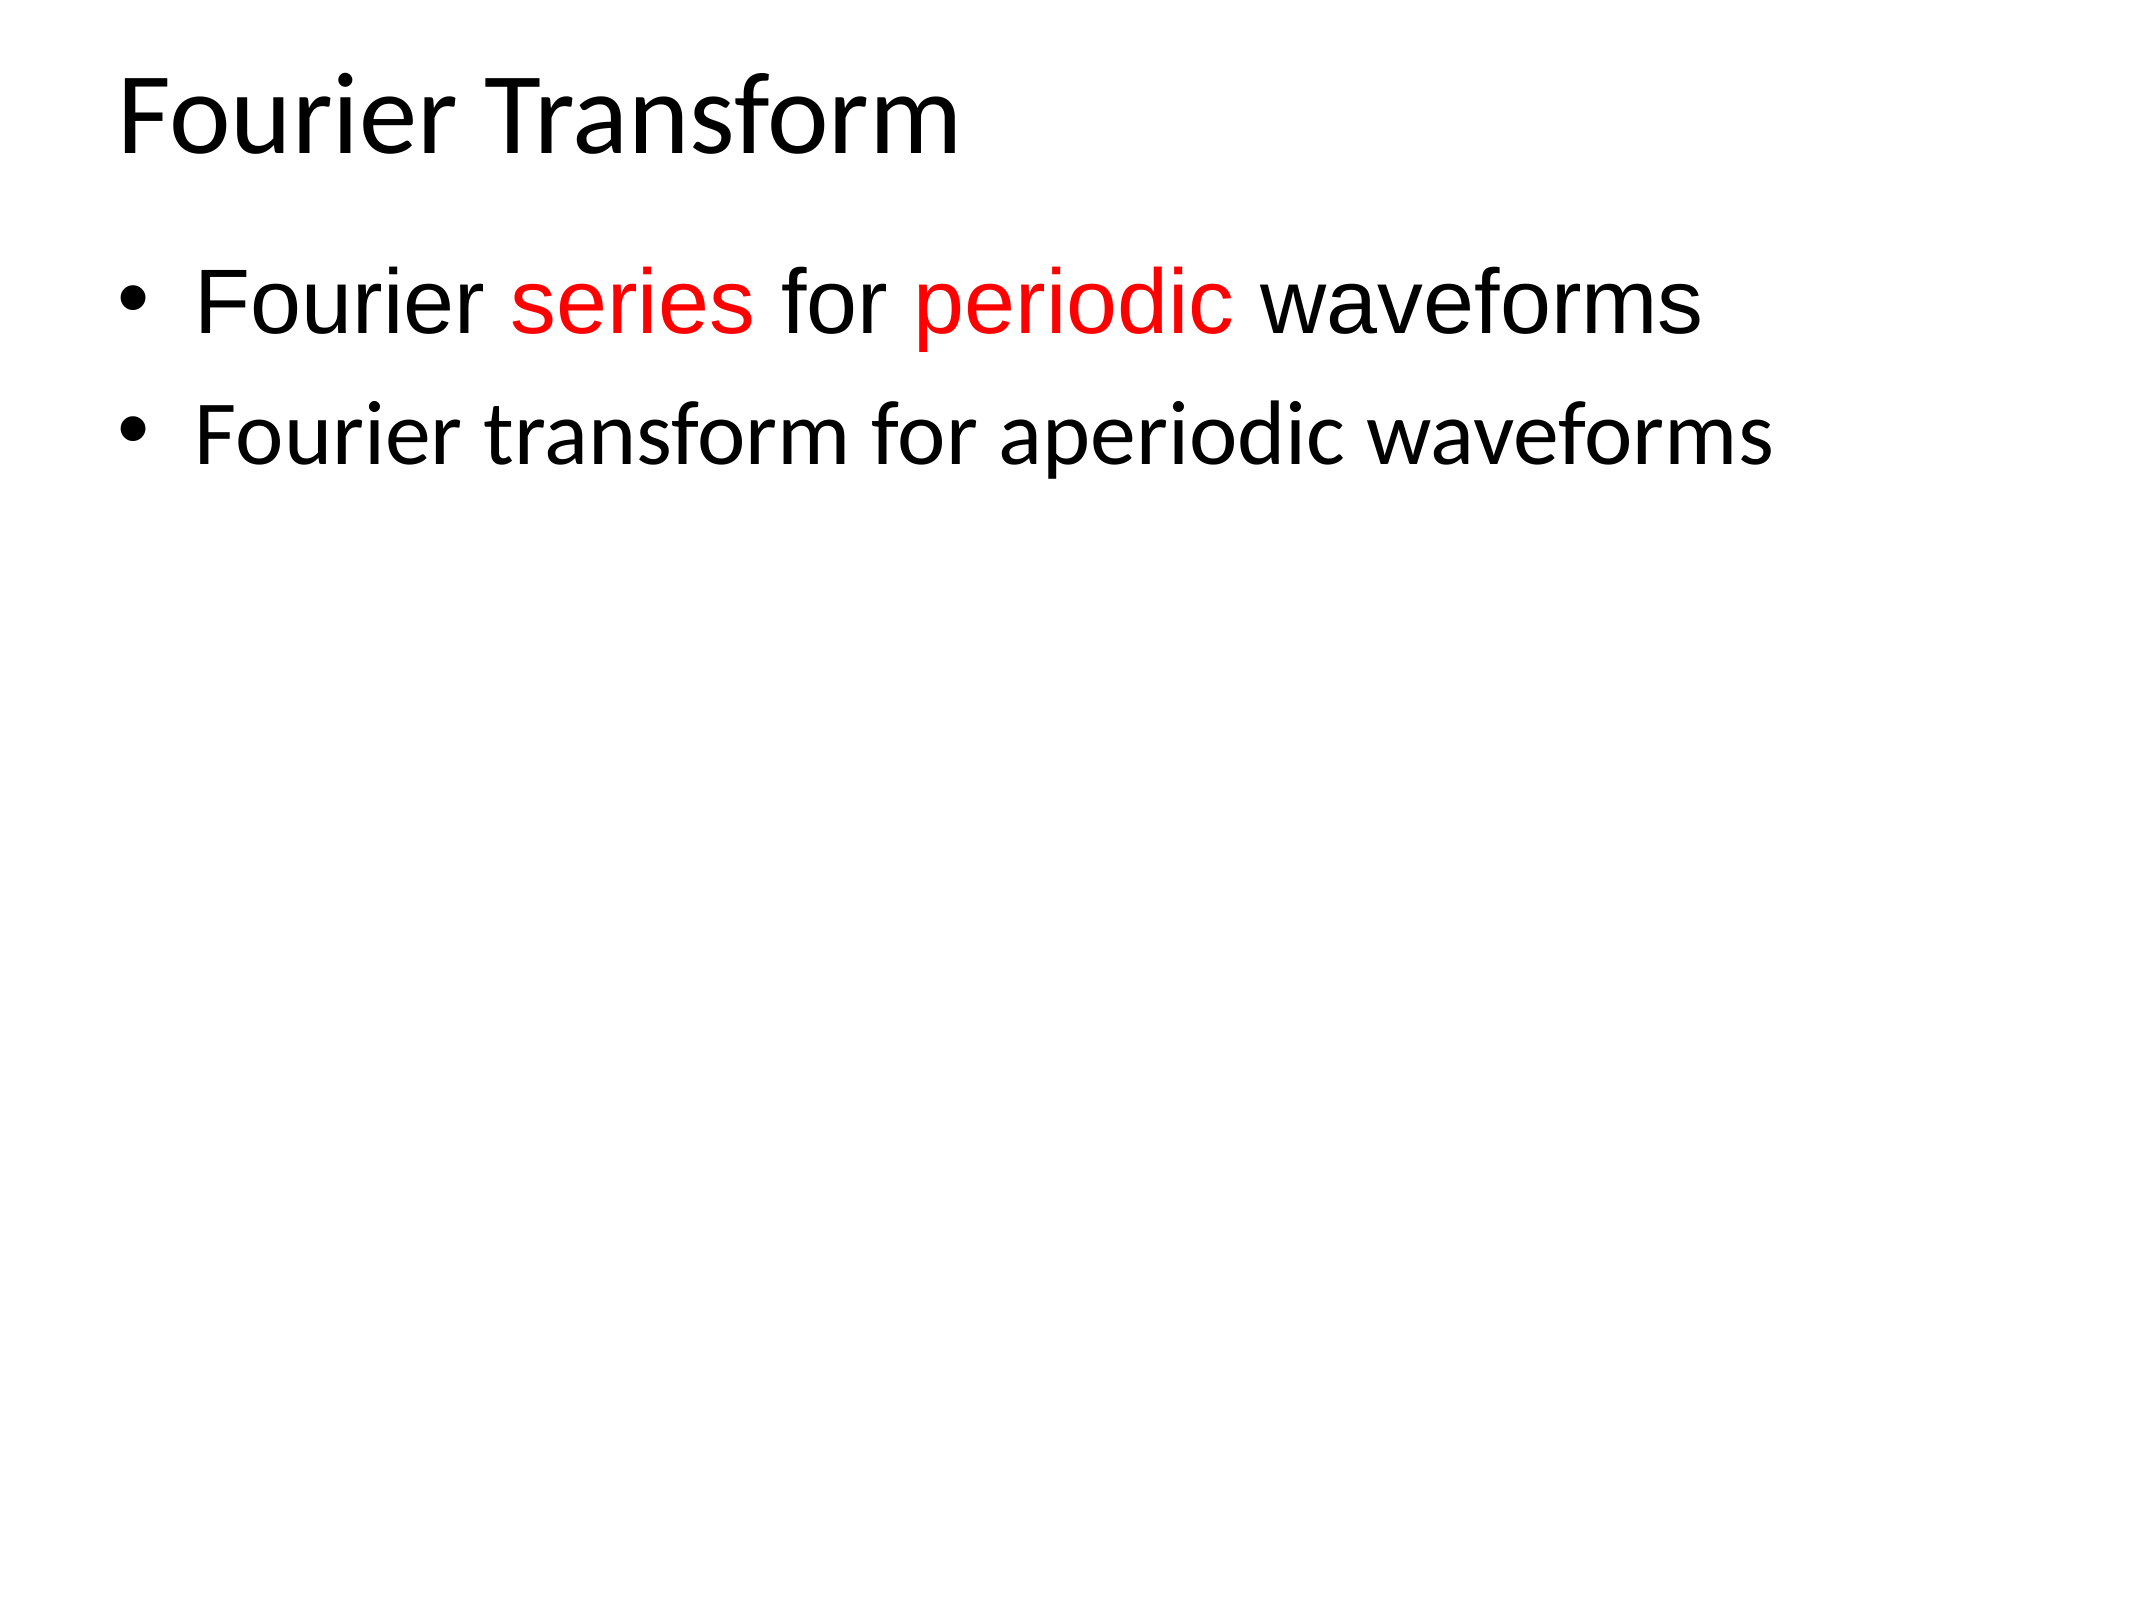

# Fourier Transform
Fourier series for periodic waveforms
Fourier transform for aperiodic waveforms